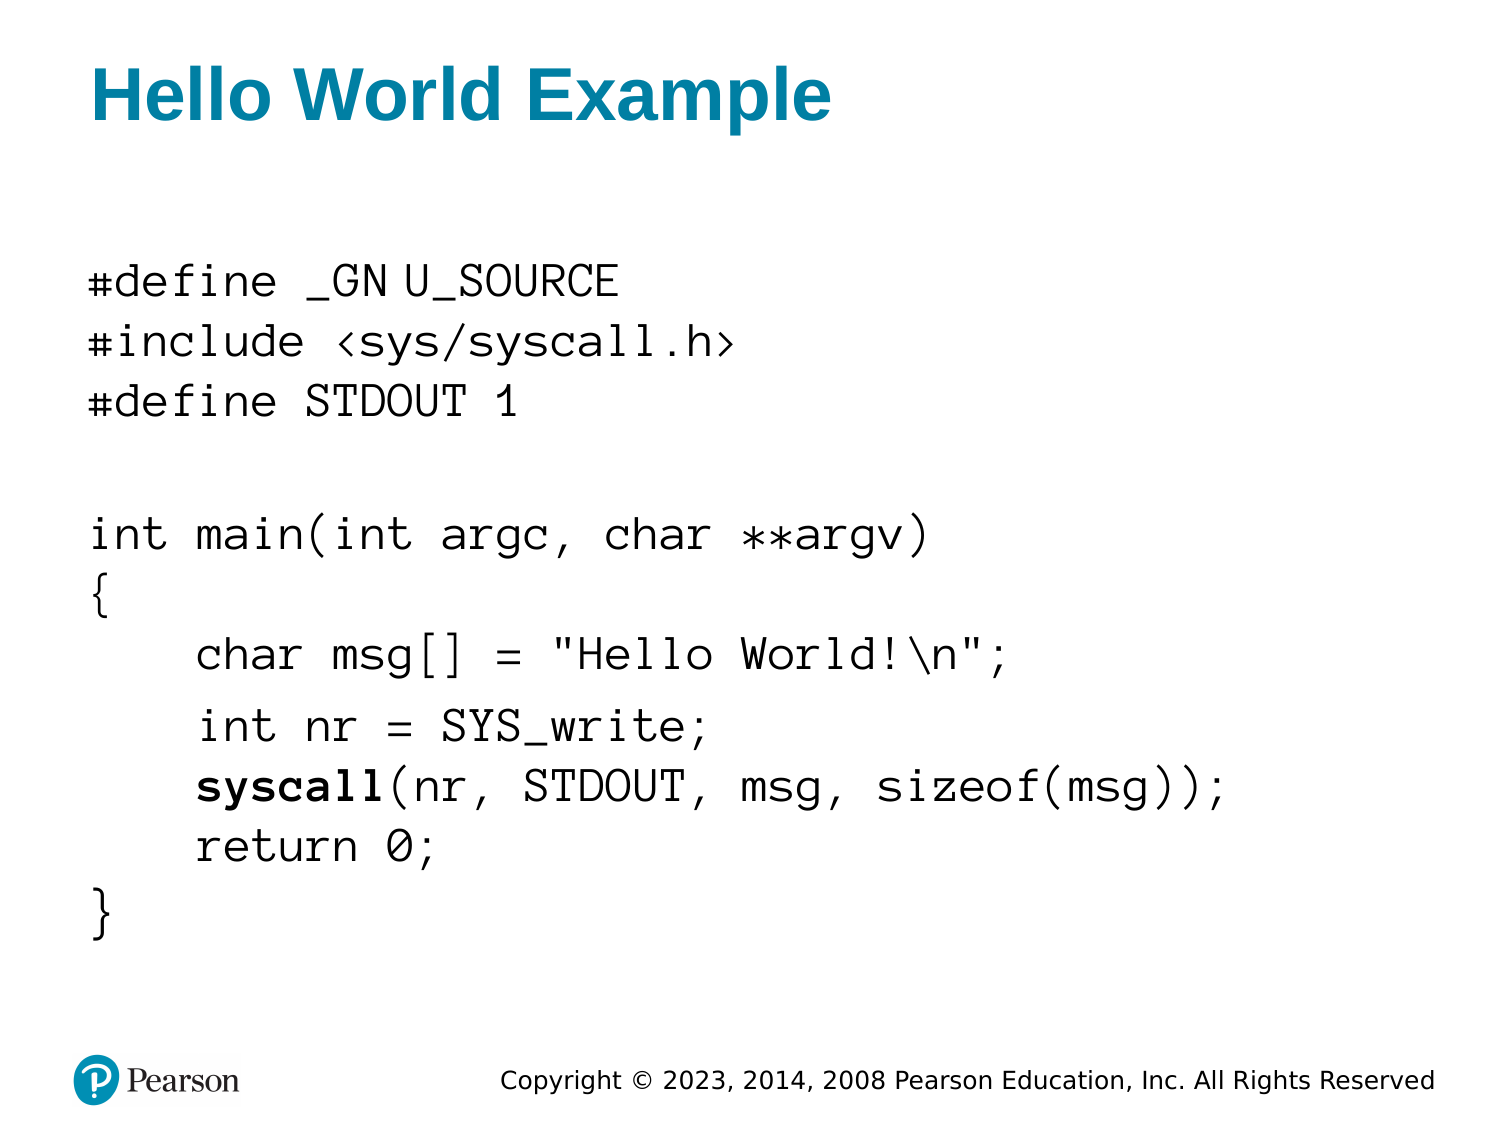

# Hello World Example
#define _G N U_SOURCE
#include <sys/syscall.h>
#define STDOUT 1
int main(int argc, char **argv)
{
    char msg[] = "Hello World!\n";
    int nr = SYS_write;
    syscall(nr, STDOUT, msg, sizeof(msg));
    return 0;
}